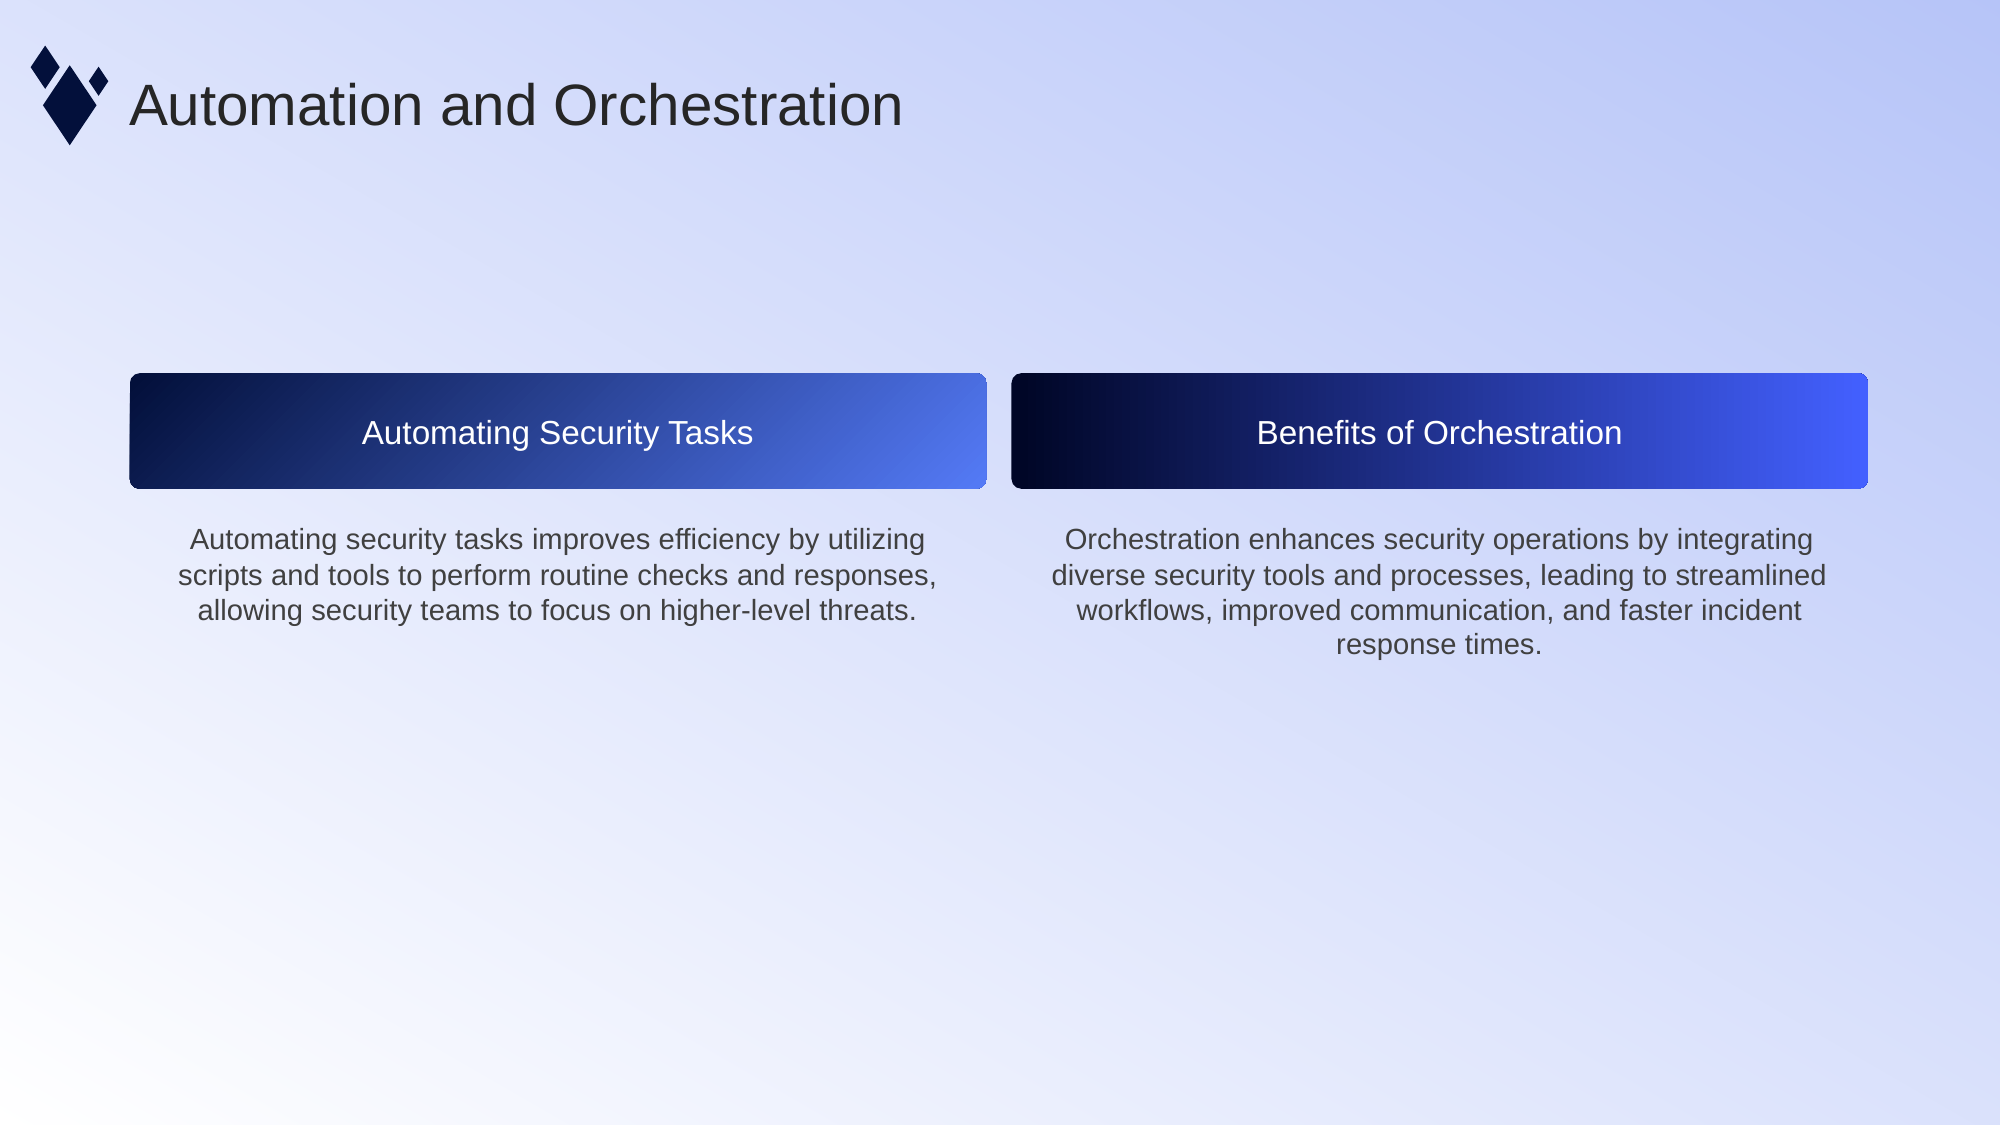

Automation and Orchestration

Automating Security Tasks
Benefits of Orchestration
Automating security tasks improves efficiency by utilizing scripts and tools to perform routine checks and responses, allowing security teams to focus on higher-level threats.
Orchestration enhances security operations by integrating diverse security tools and processes, leading to streamlined workflows, improved communication, and faster incident response times.